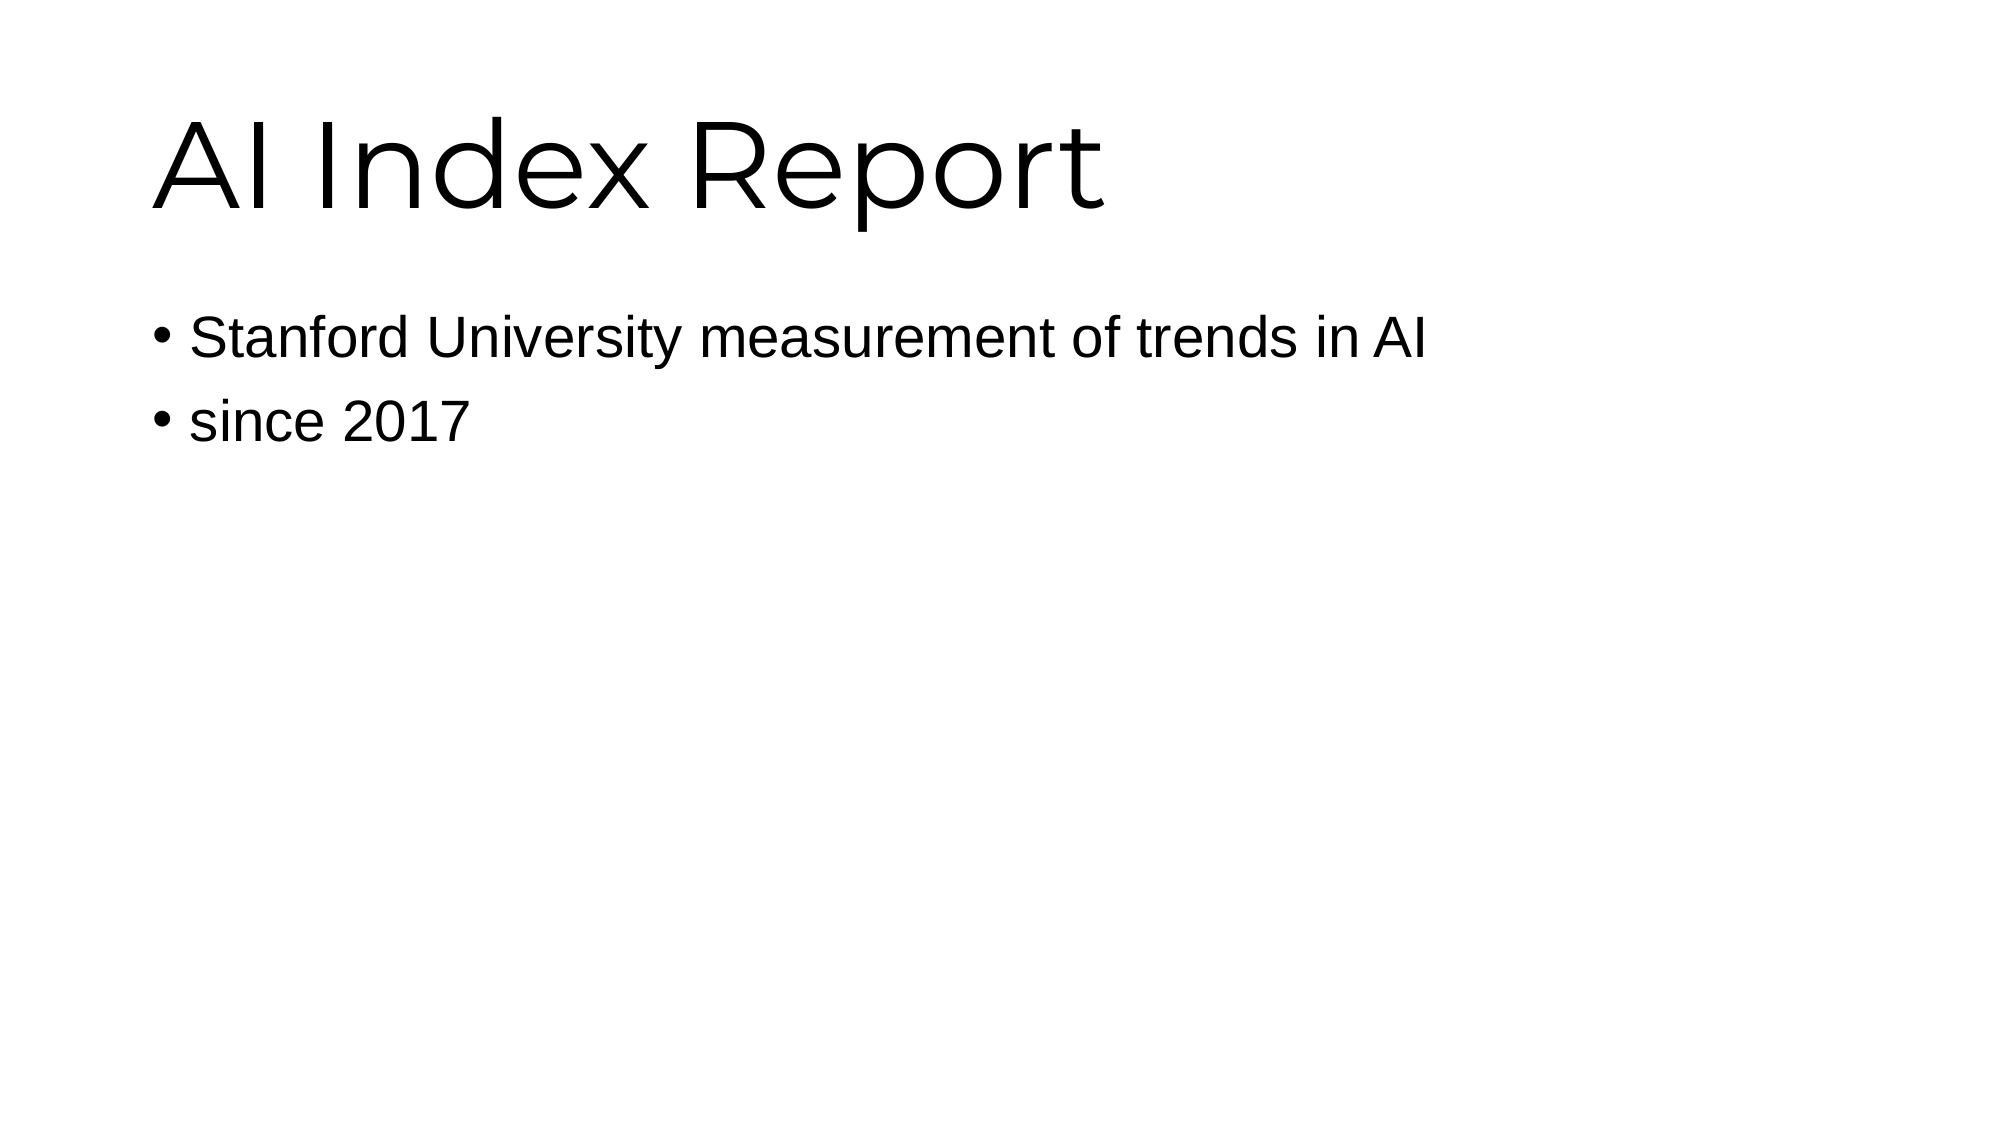

# AI Index Report
Stanford University measurement of trends in AI
since 2017